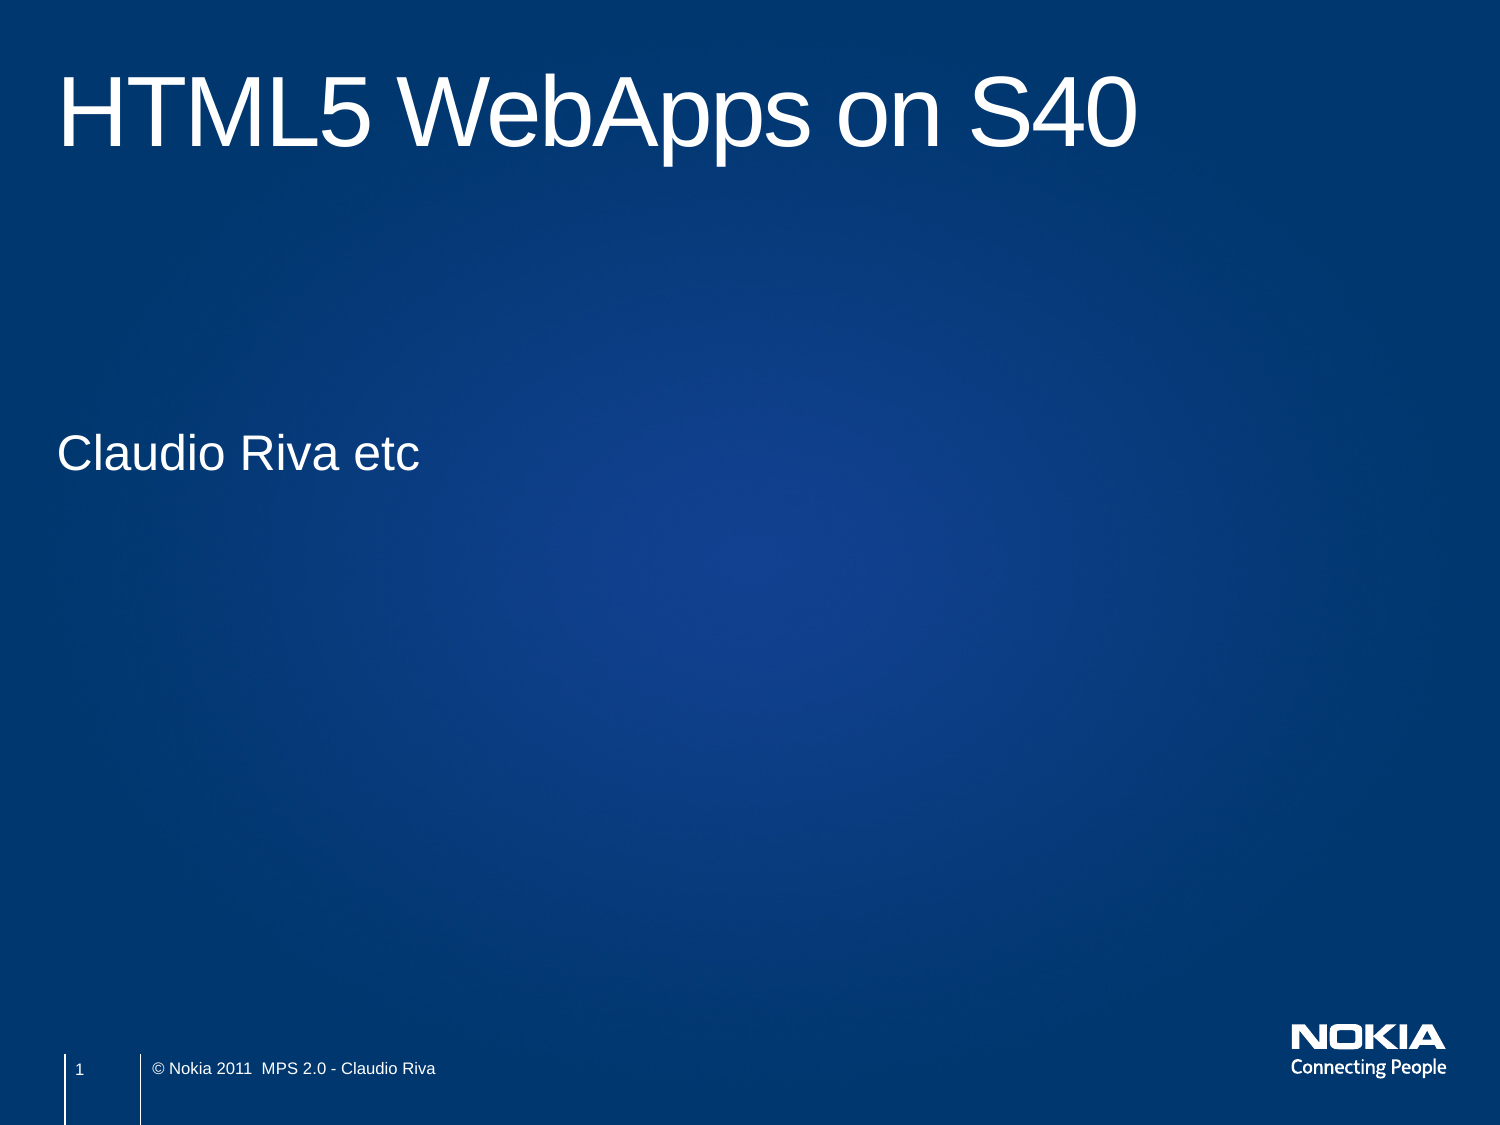

# HTML5 WebApps on S40
Claudio Riva etc

© Nokia 2011  MPS 2.0 - Claudio Riva
1